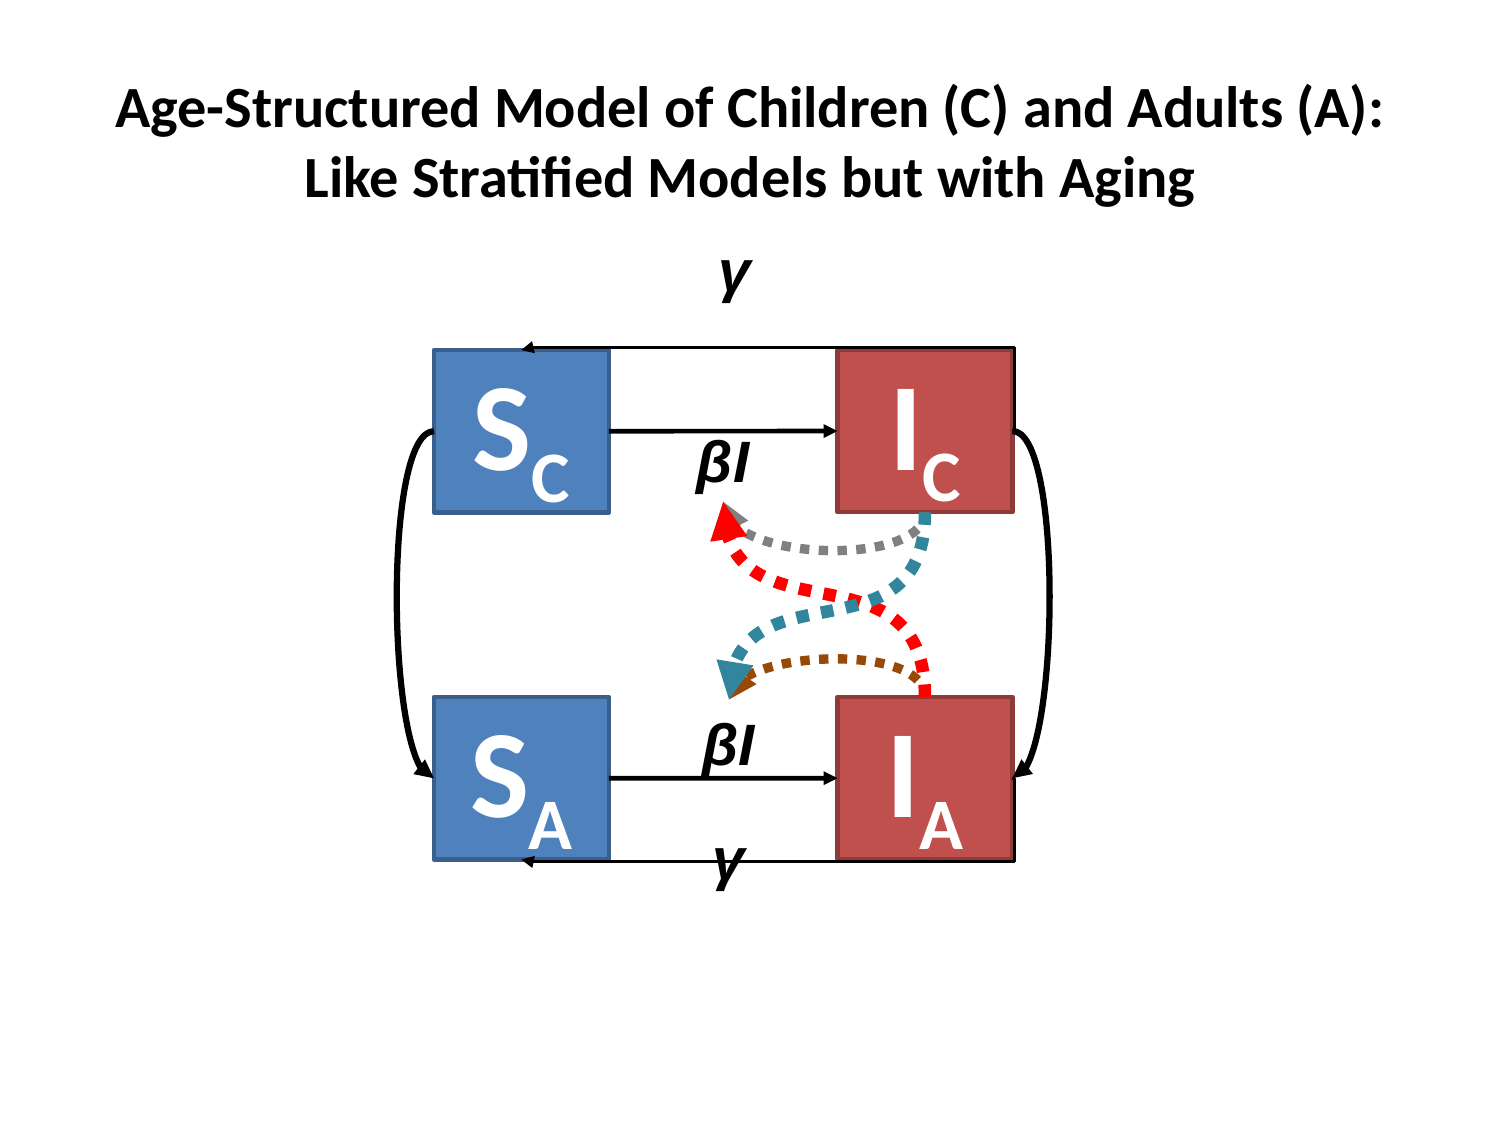

# Age-Structured Model of Children (C) and Adults (A): Like Stratified Models but with Aging
γ
IC
SC
βI
IA
SA
βI
γ